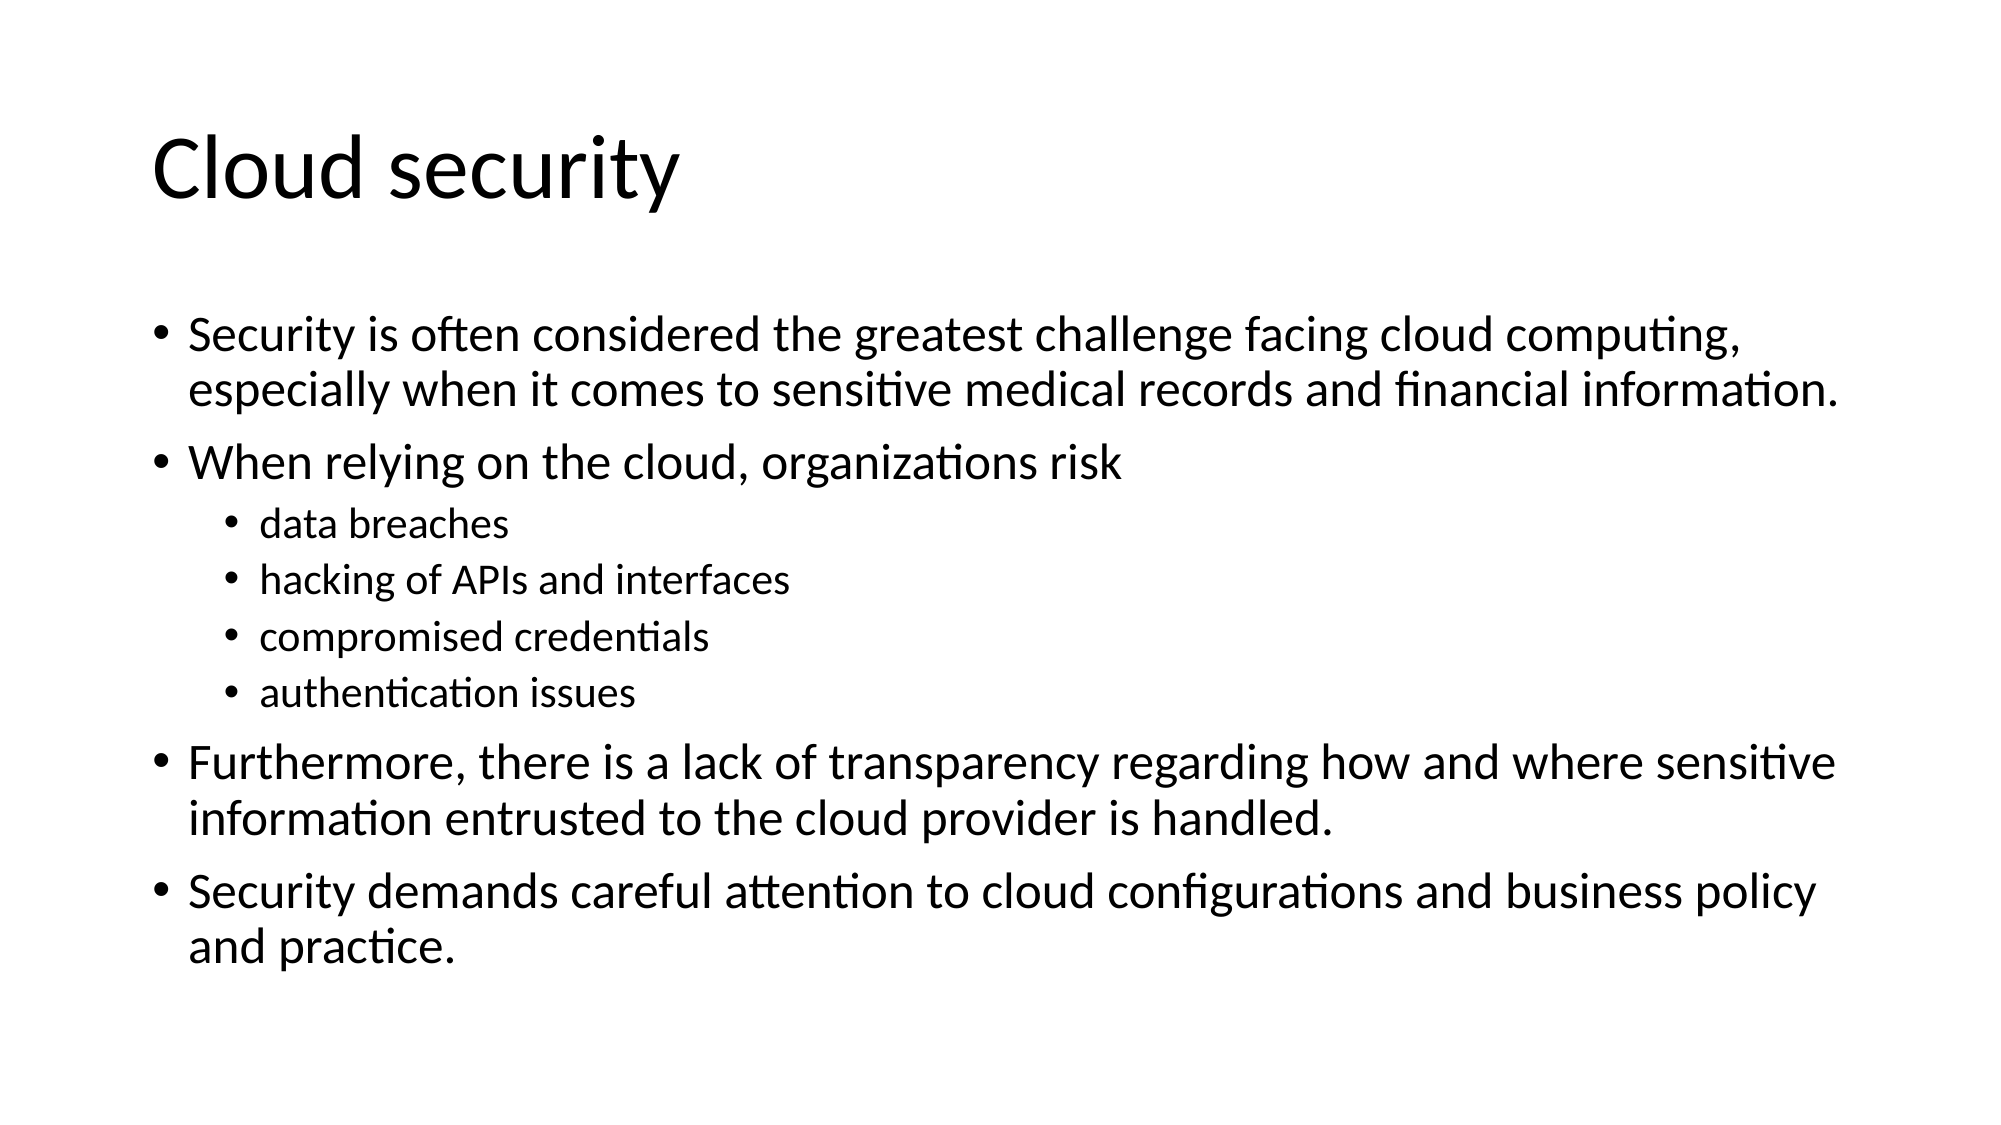

# Cloud security
Security is often considered the greatest challenge facing cloud computing, especially when it comes to sensitive medical records and financial information.
When relying on the cloud, organizations risk
data breaches
hacking of APIs and interfaces
compromised credentials
authentication issues
Furthermore, there is a lack of transparency regarding how and where sensitive information entrusted to the cloud provider is handled.
Security demands careful attention to cloud configurations and business policy and practice.